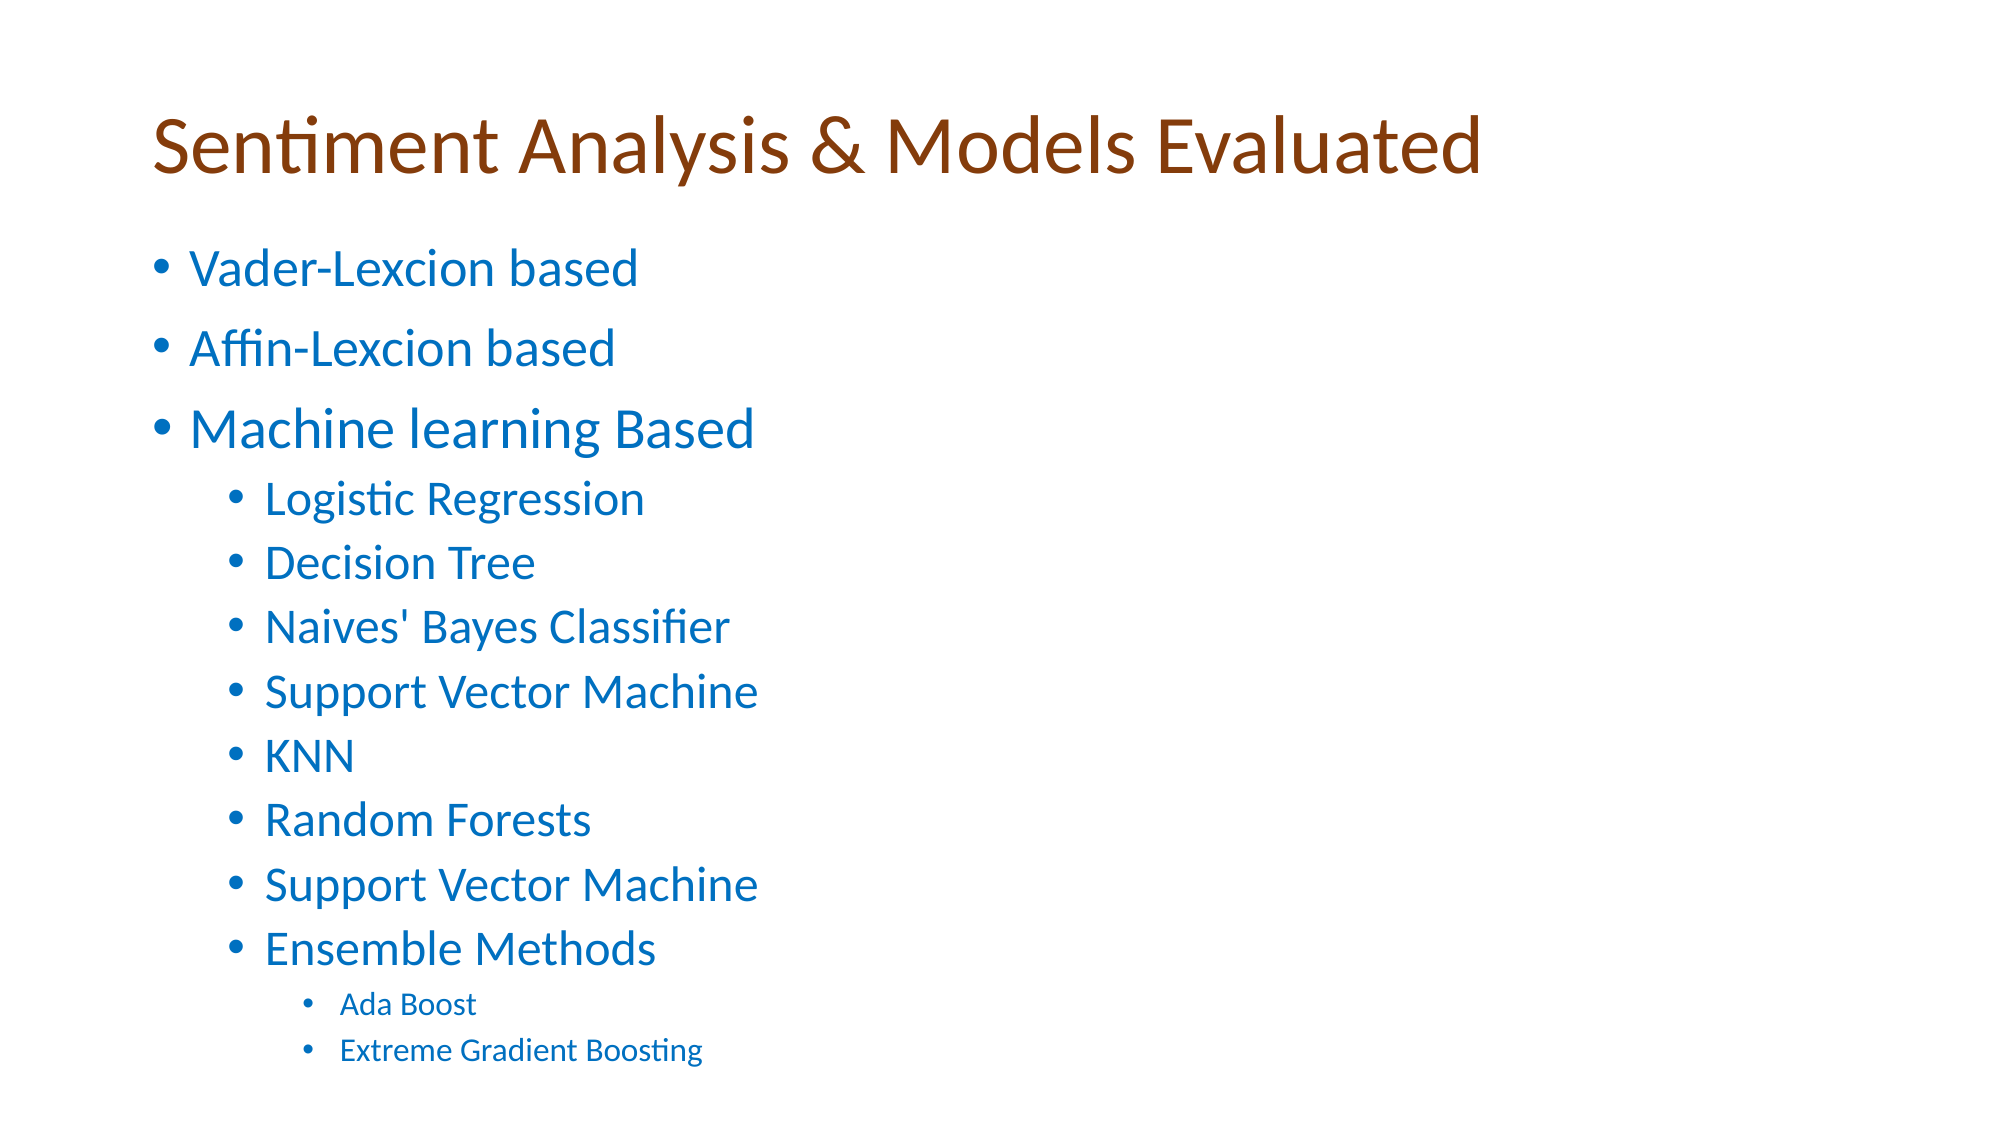

# Sentiment Analysis & Models Evaluated
Vader-Lexcion based
Affin-Lexcion based
Machine learning Based
Logistic Regression
Decision Tree
Naives' Bayes Classifier
Support Vector Machine
KNN
Random Forests
Support Vector Machine
Ensemble Methods
Ada Boost
Extreme Gradient Boosting